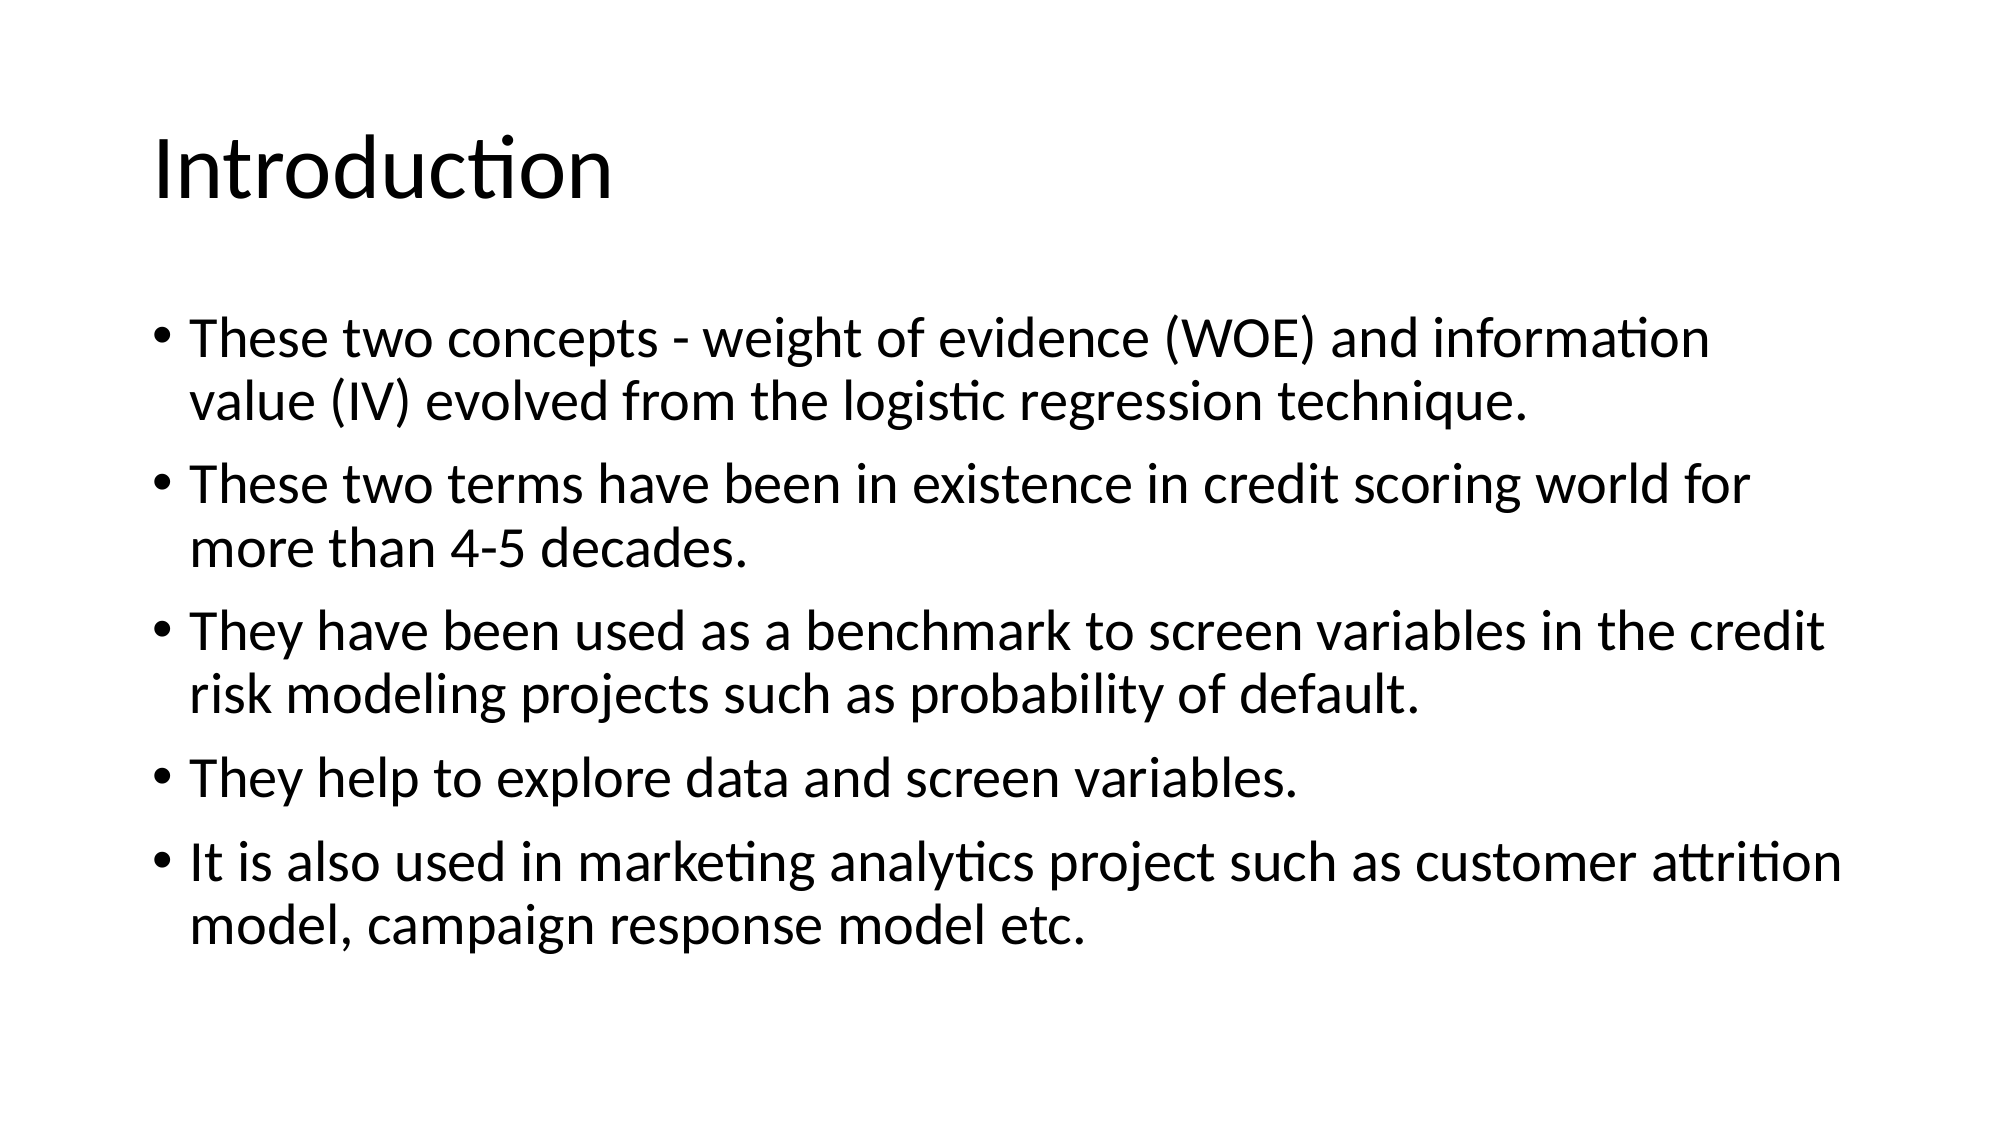

# Introduction
These two concepts - weight of evidence (WOE) and information value (IV) evolved from the logistic regression technique.
These two terms have been in existence in credit scoring world for more than 4-5 decades.
They have been used as a benchmark to screen variables in the credit risk modeling projects such as probability of default.
They help to explore data and screen variables.
It is also used in marketing analytics project such as customer attrition model, campaign response model etc.